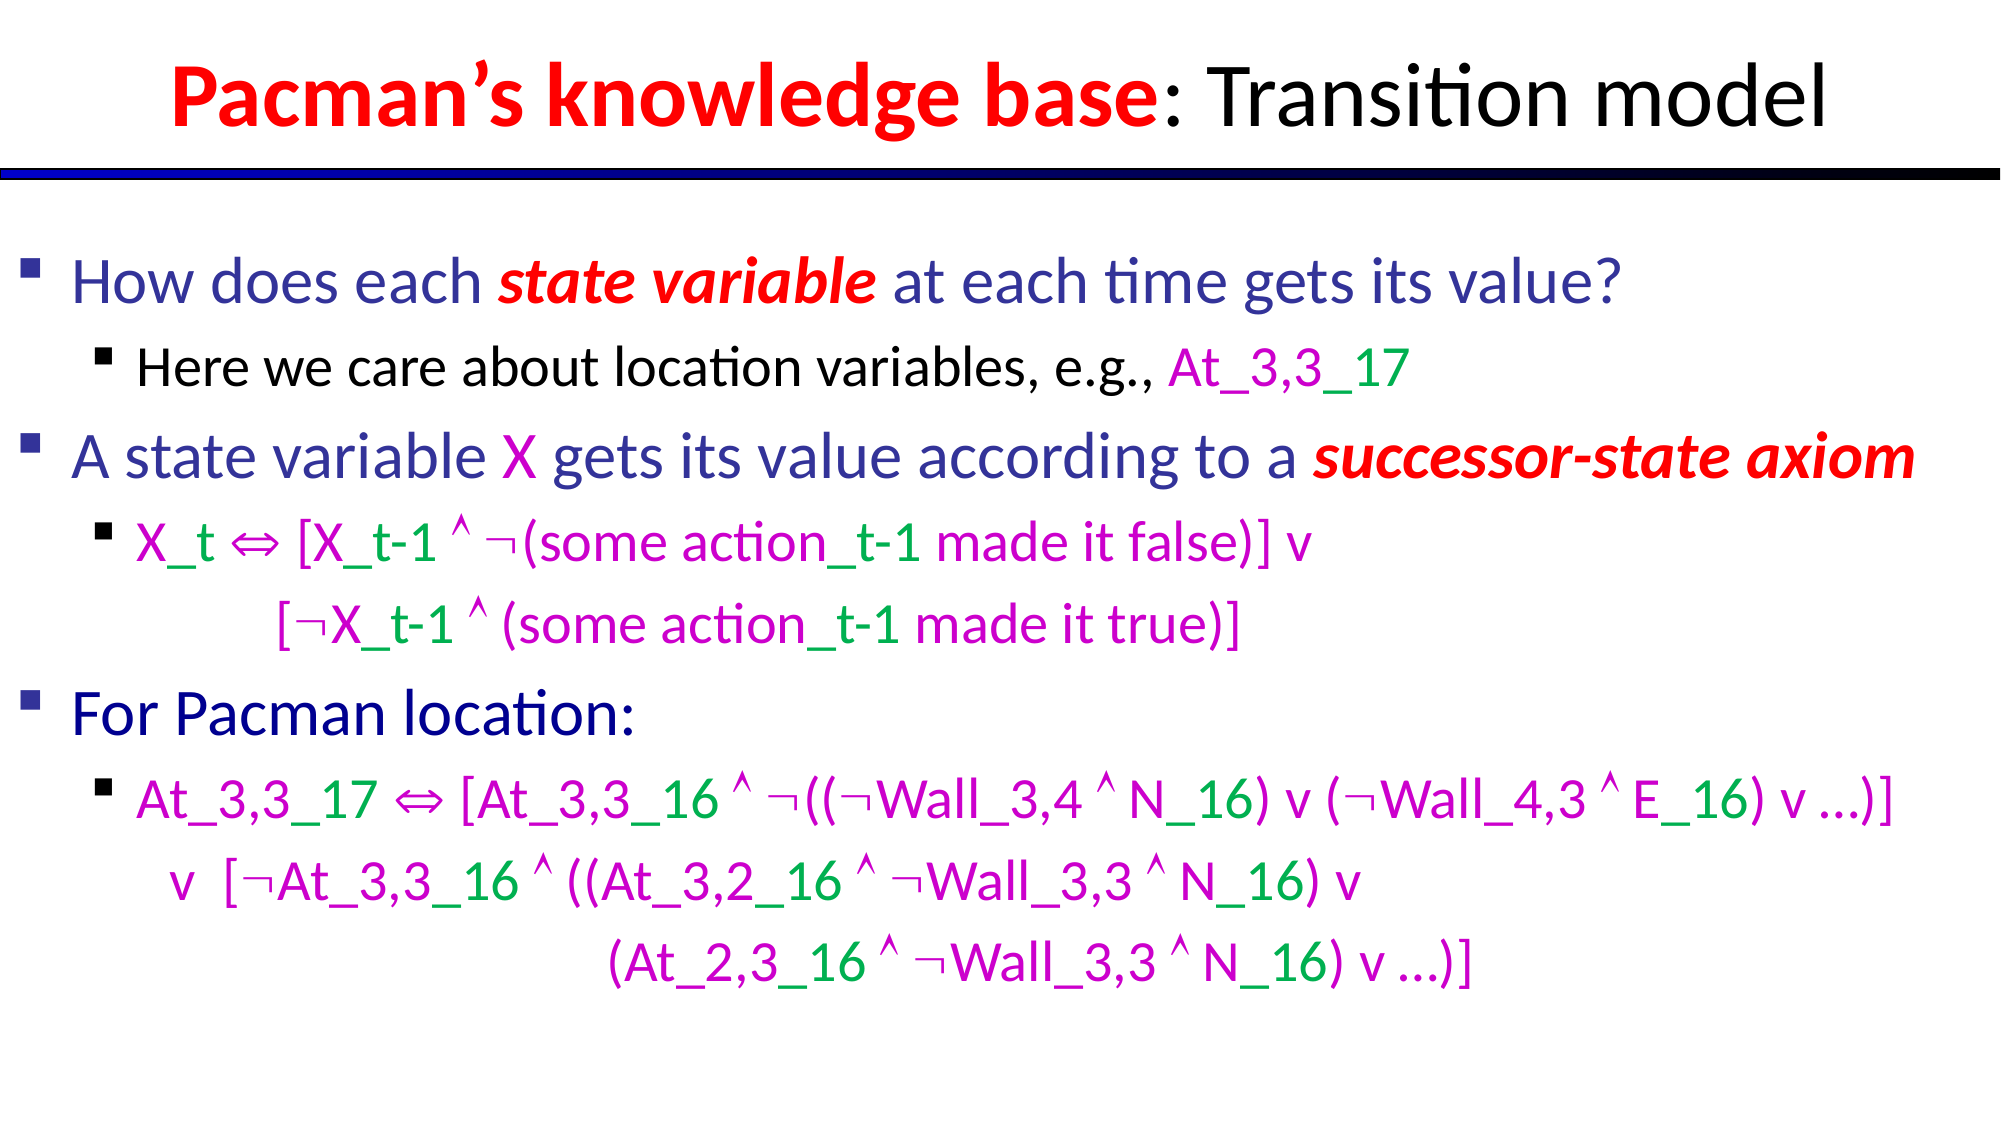

# Pacman’s knowledge base: Transition model
How does each state variable at each time gets its value?
Here we care about location variables, e.g., At_3,3_17
A state variable X gets its value according to a successor-state axiom
X_t ⇔ [X_t-1 ∧ ¬(some action_t-1 made it false)] v
              [¬X_t-1 ∧ (some action_t-1 made it true)]
For Pacman location:
At_3,3_17 ⇔ [At_3,3_16 ∧ ¬((¬Wall_3,4 ∧ N_16) v (¬Wall_4,3 ∧ E_16) v …)]
      v  [¬At_3,3_16 ∧ ((At_3,2_16 ∧ ¬Wall_3,3 ∧ N_16) v
                                       (At_2,3_16 ∧ ¬Wall_3,3 ∧ N_16) v …)]